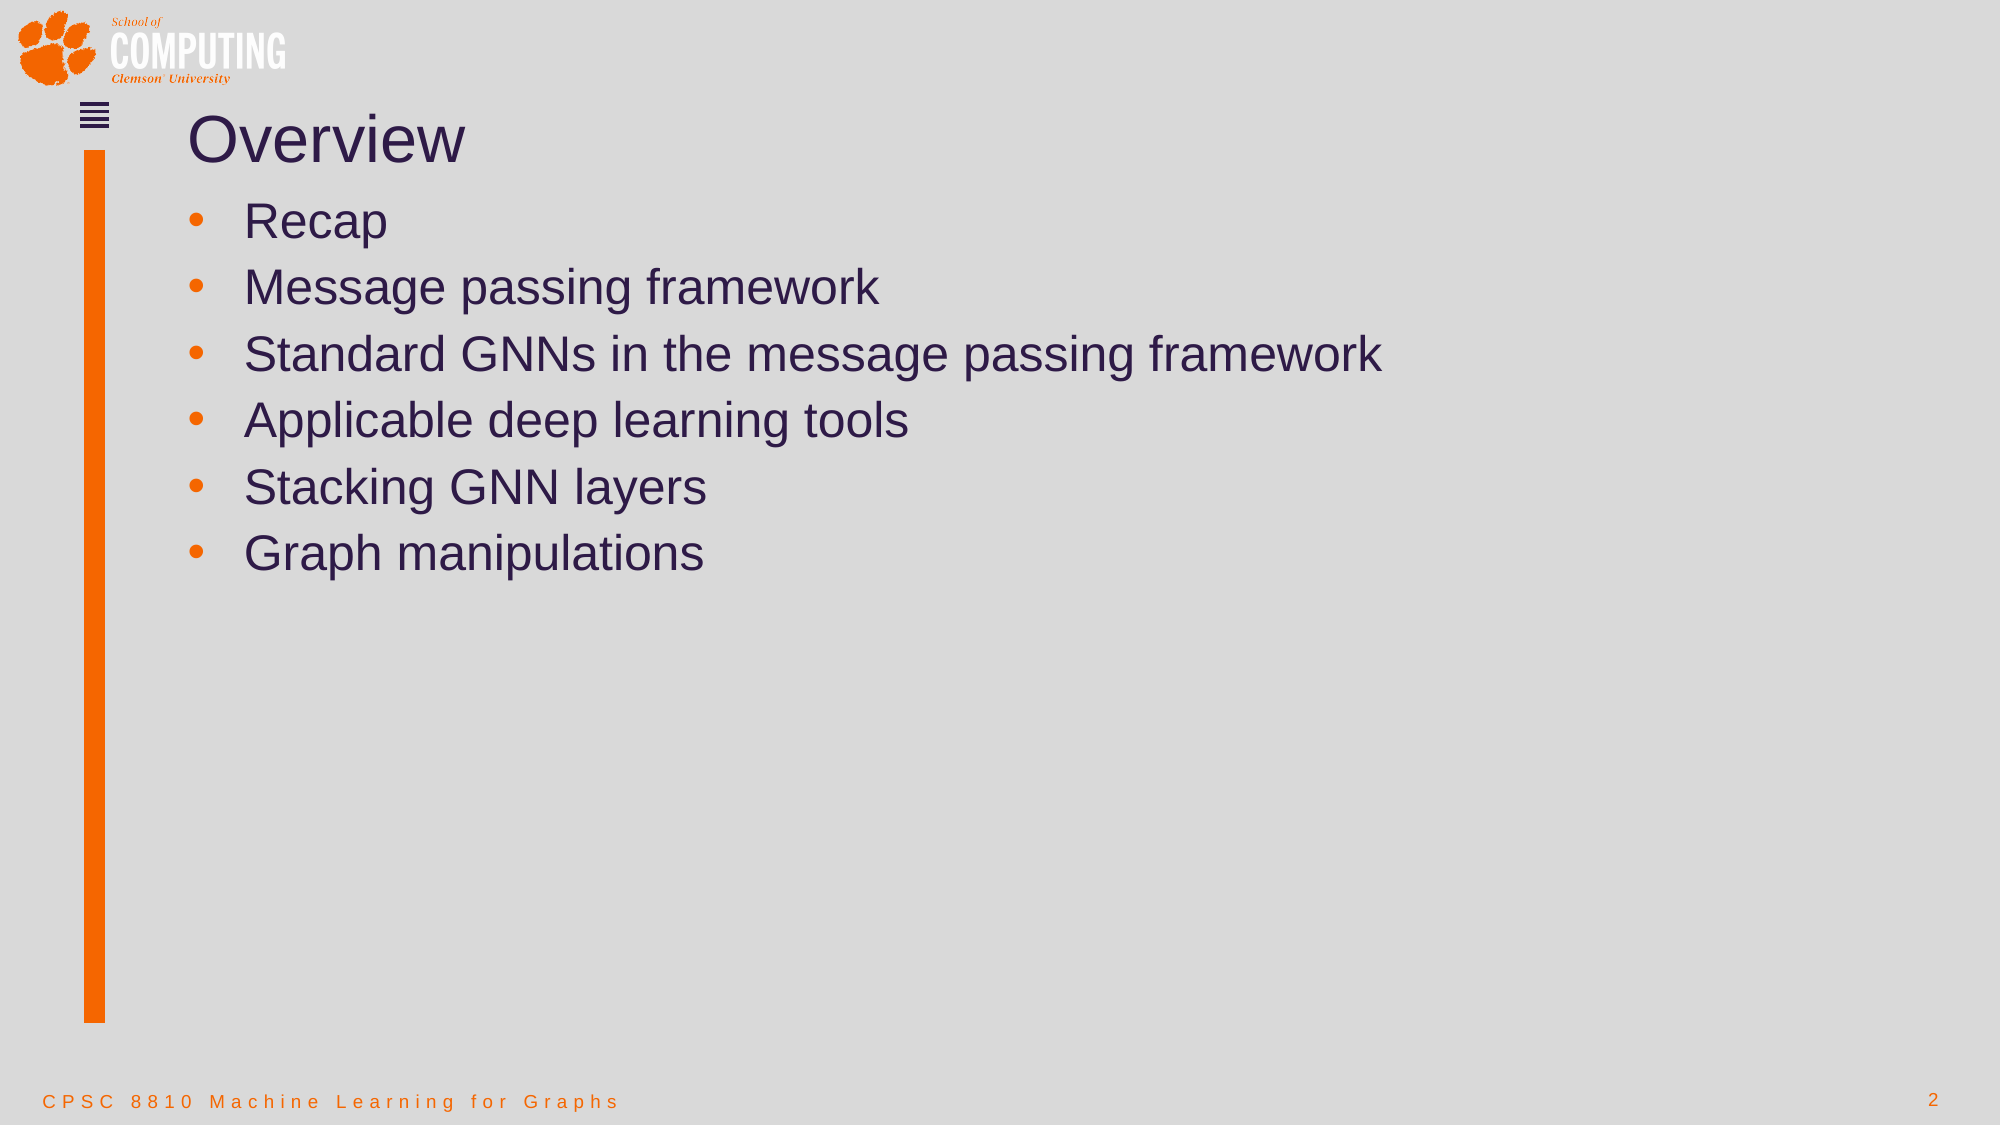

# Overview
Recap
Message passing framework
Standard GNNs in the message passing framework
Applicable deep learning tools
Stacking GNN layers
Graph manipulations